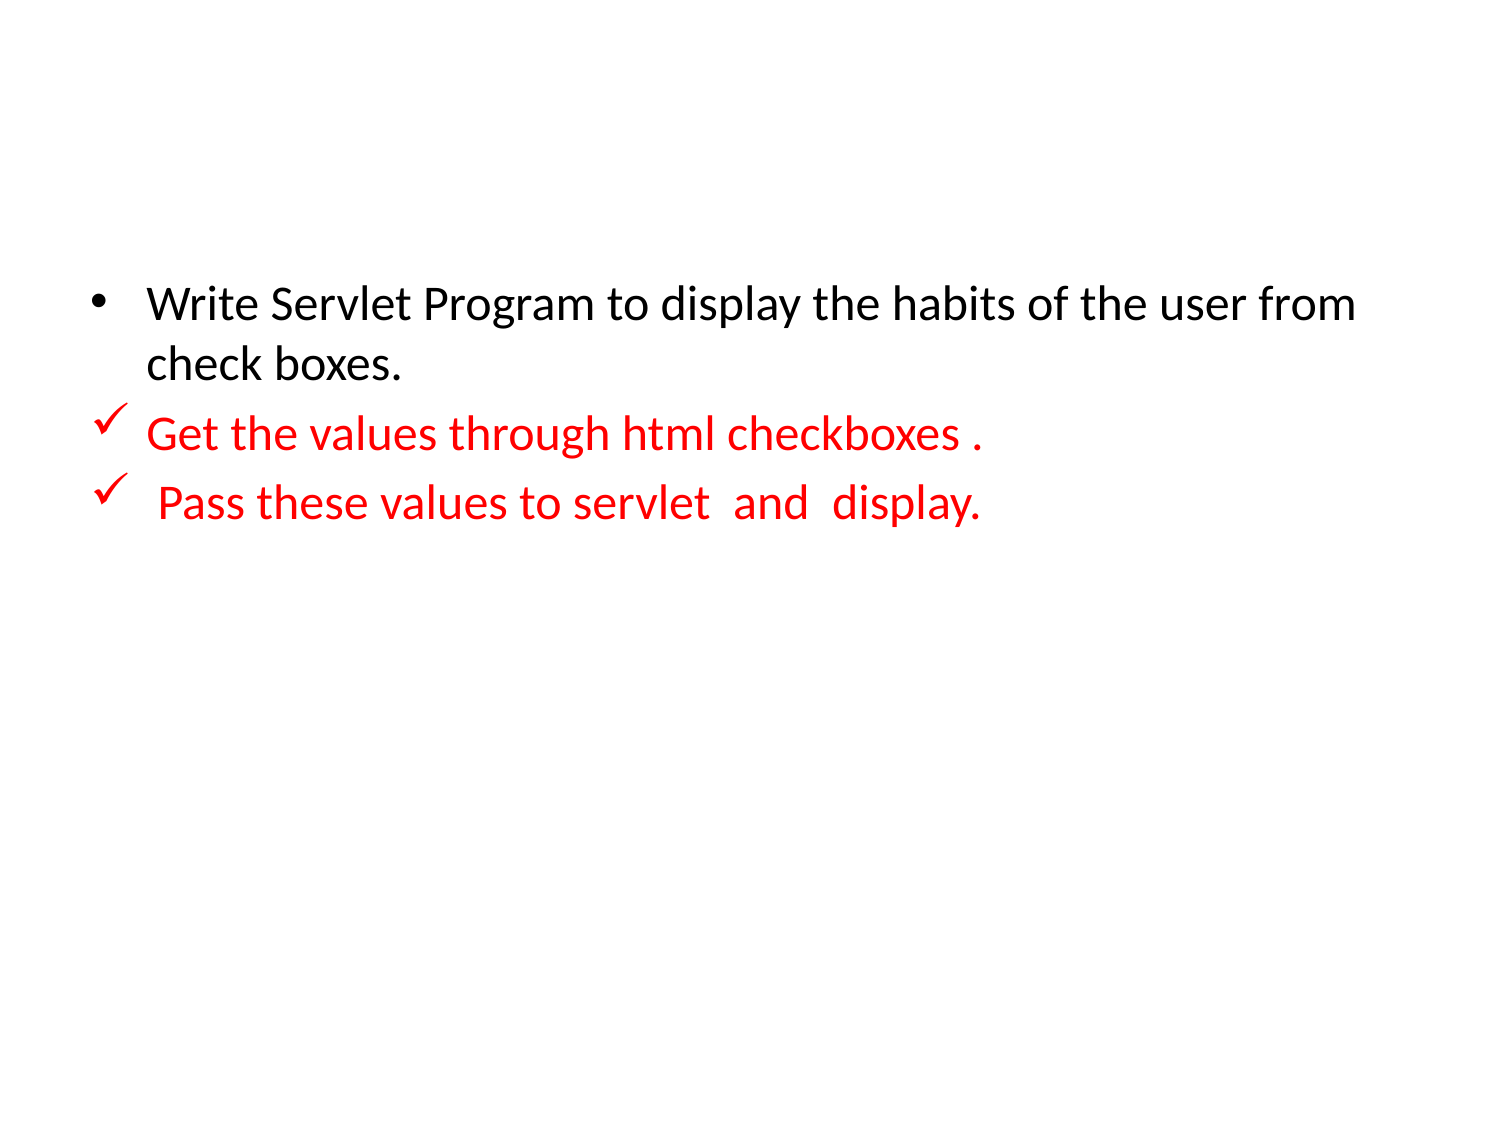

#
Write Servlet Program to display the habits of the user from check boxes.
Get the values through html checkboxes .
 Pass these values to servlet  and  display.